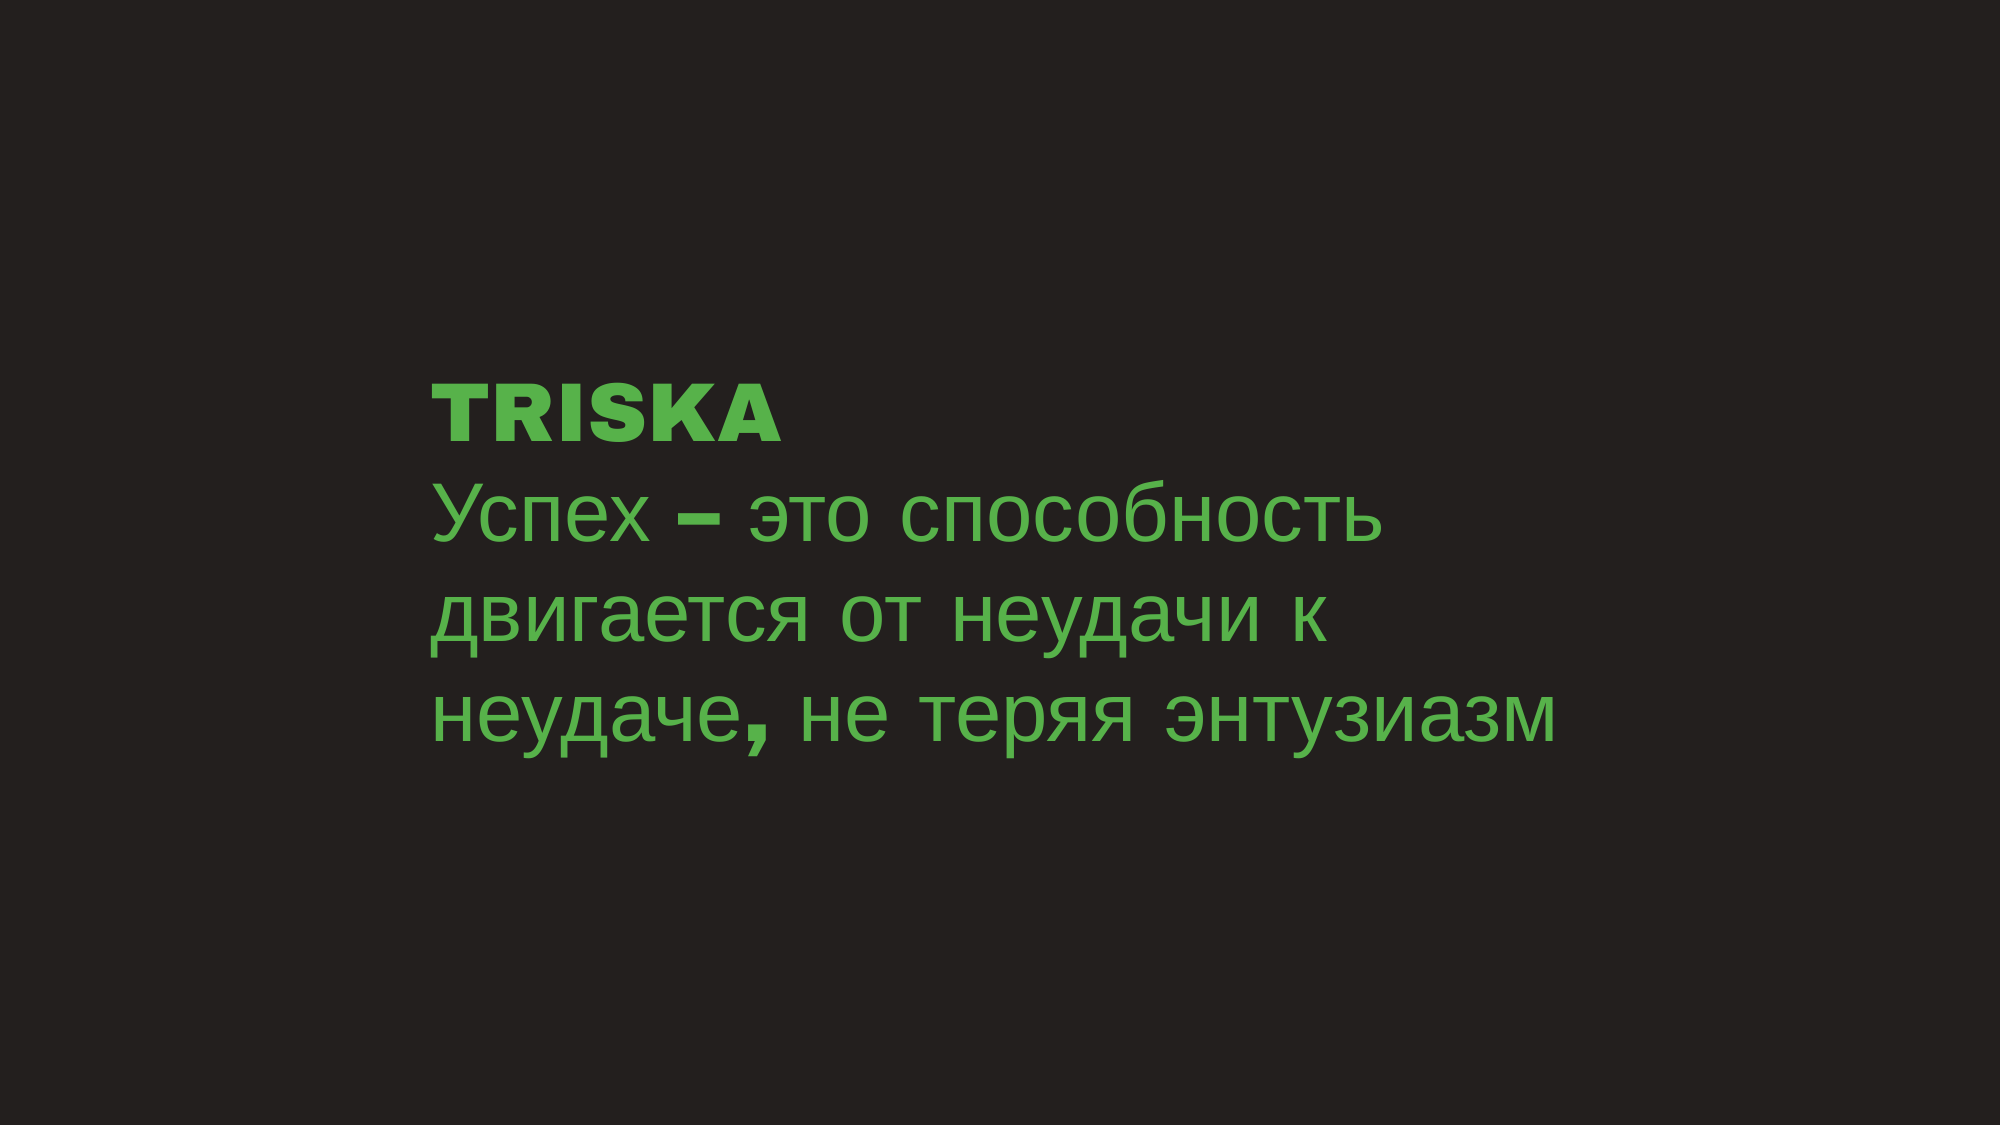

TRISKA
Успех – это способность двигается от неудачи к неудаче, не теряя энтузиазм